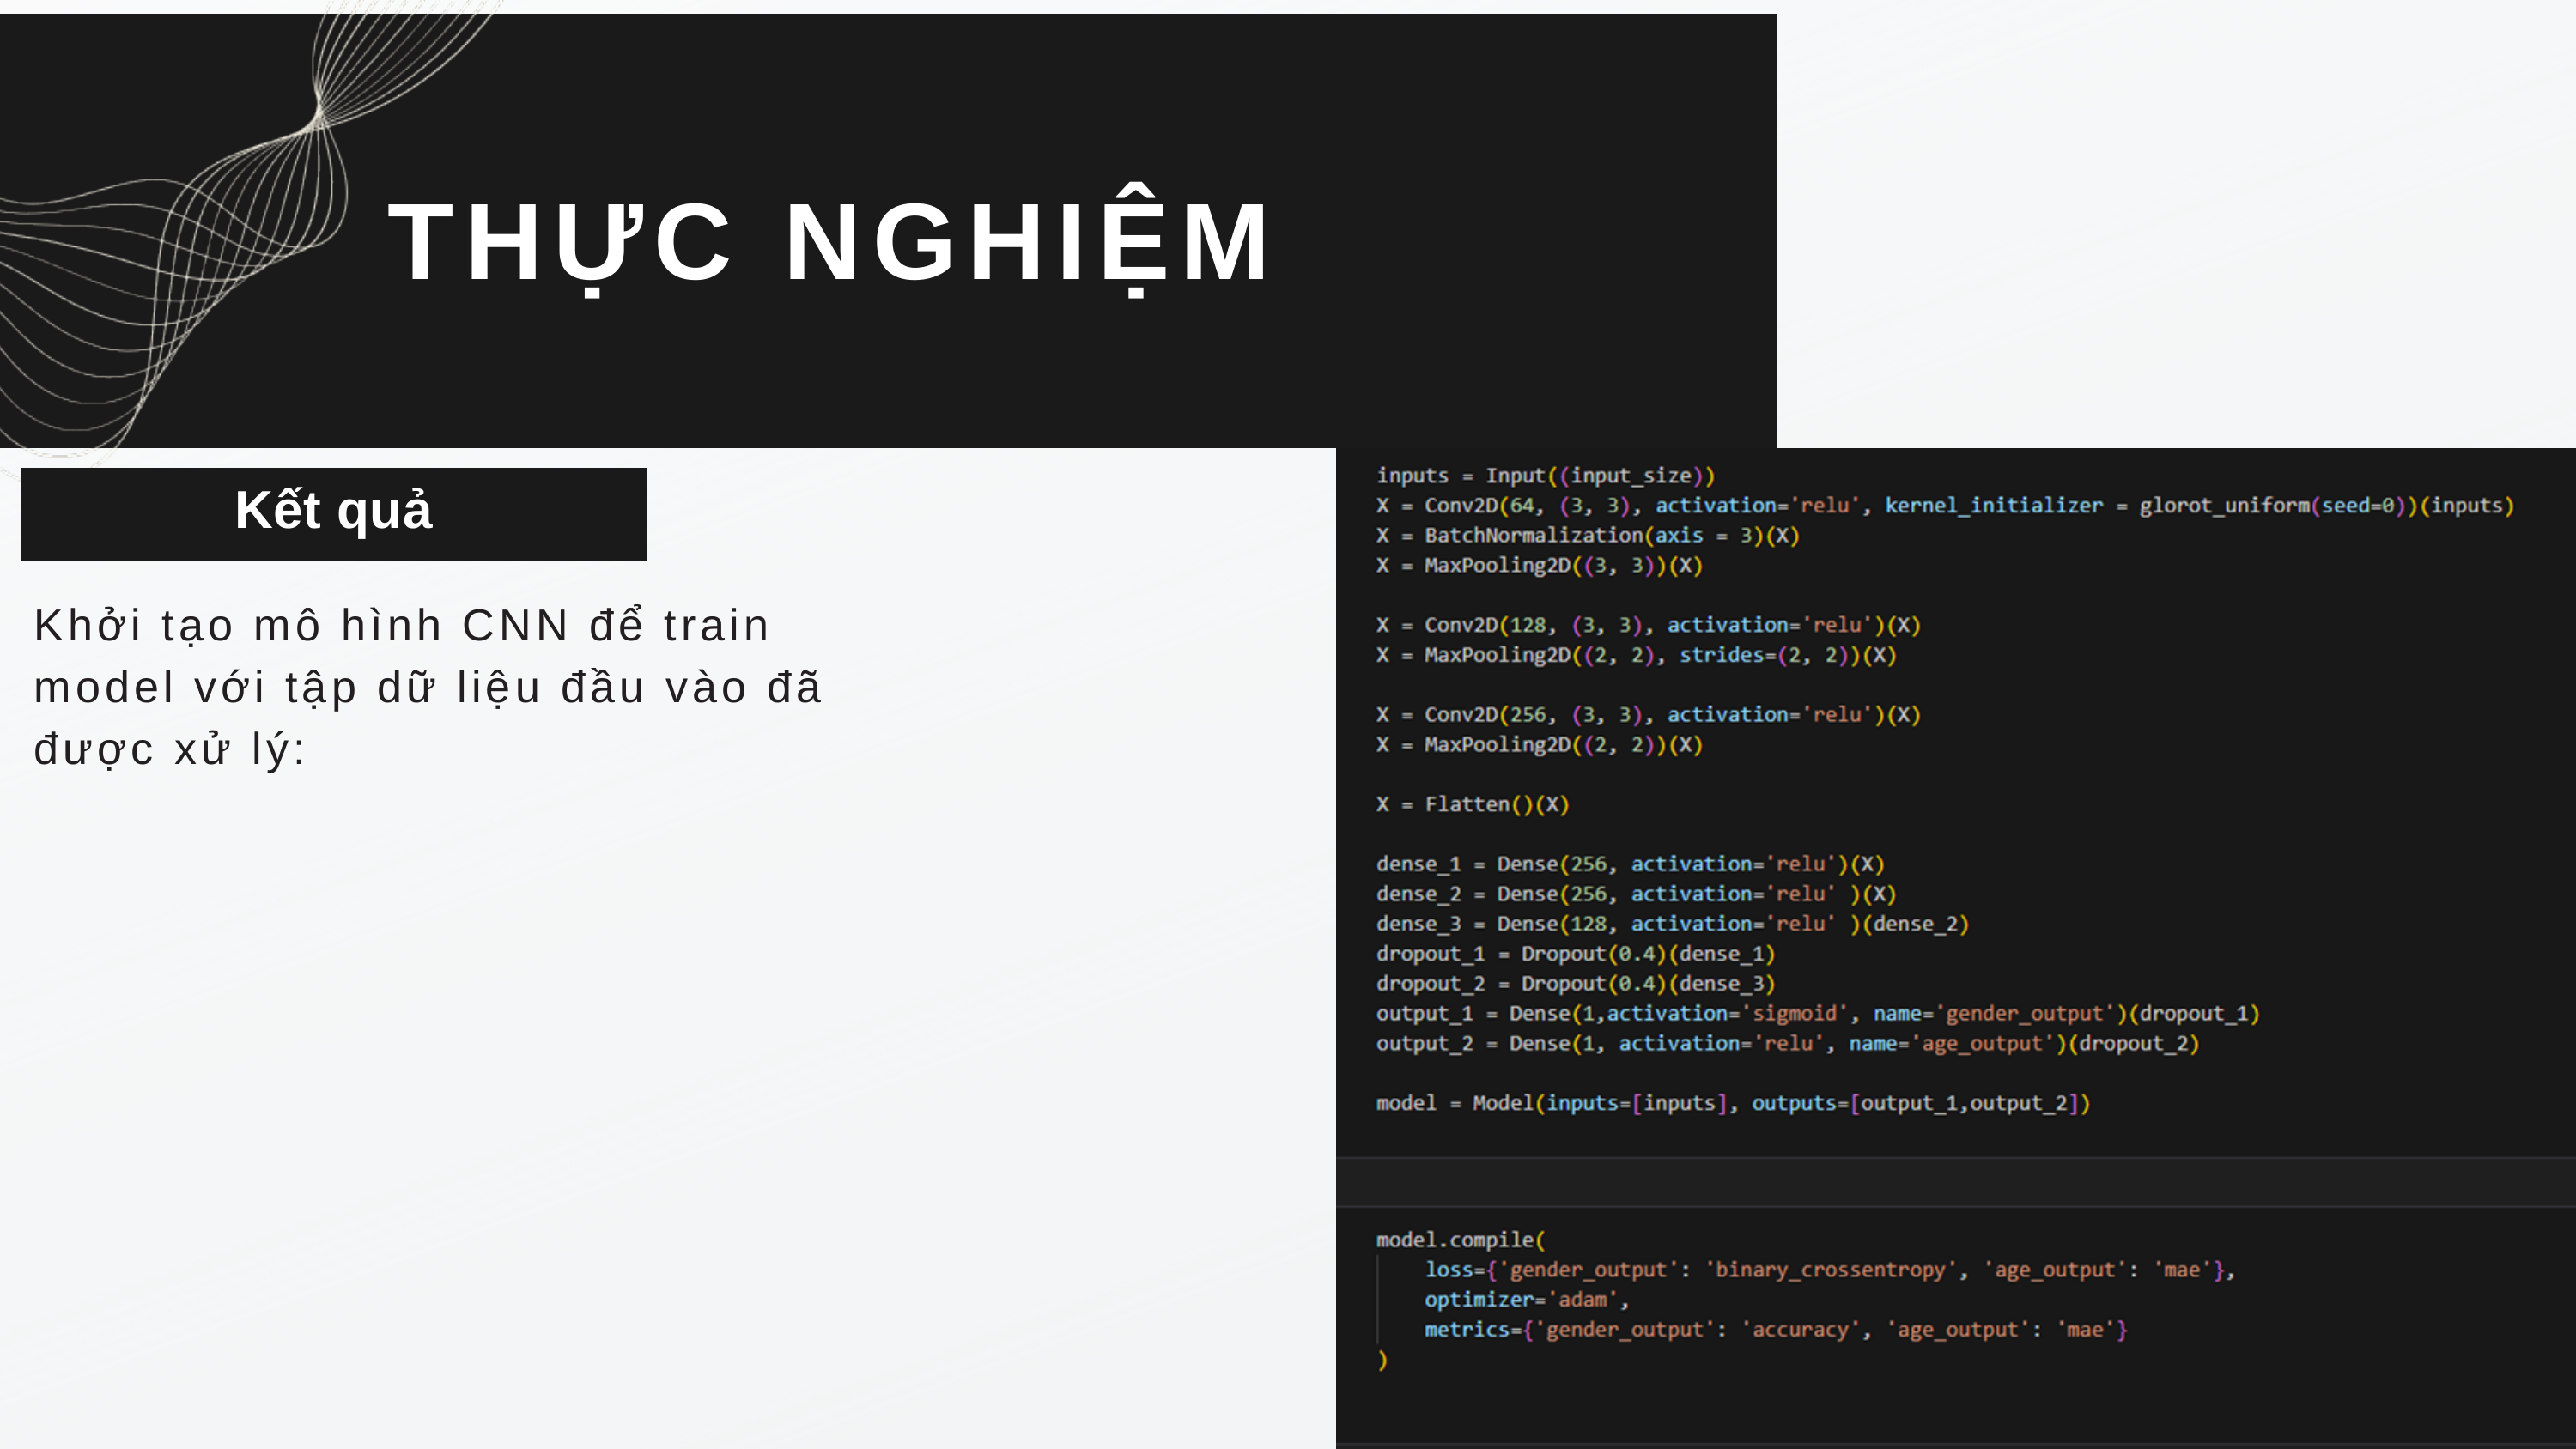

THỰC NGHIỆM

Kết quả
Khởi tạo mô hình CNN để train model với tập dữ liệu đầu vào đã được xử lý: